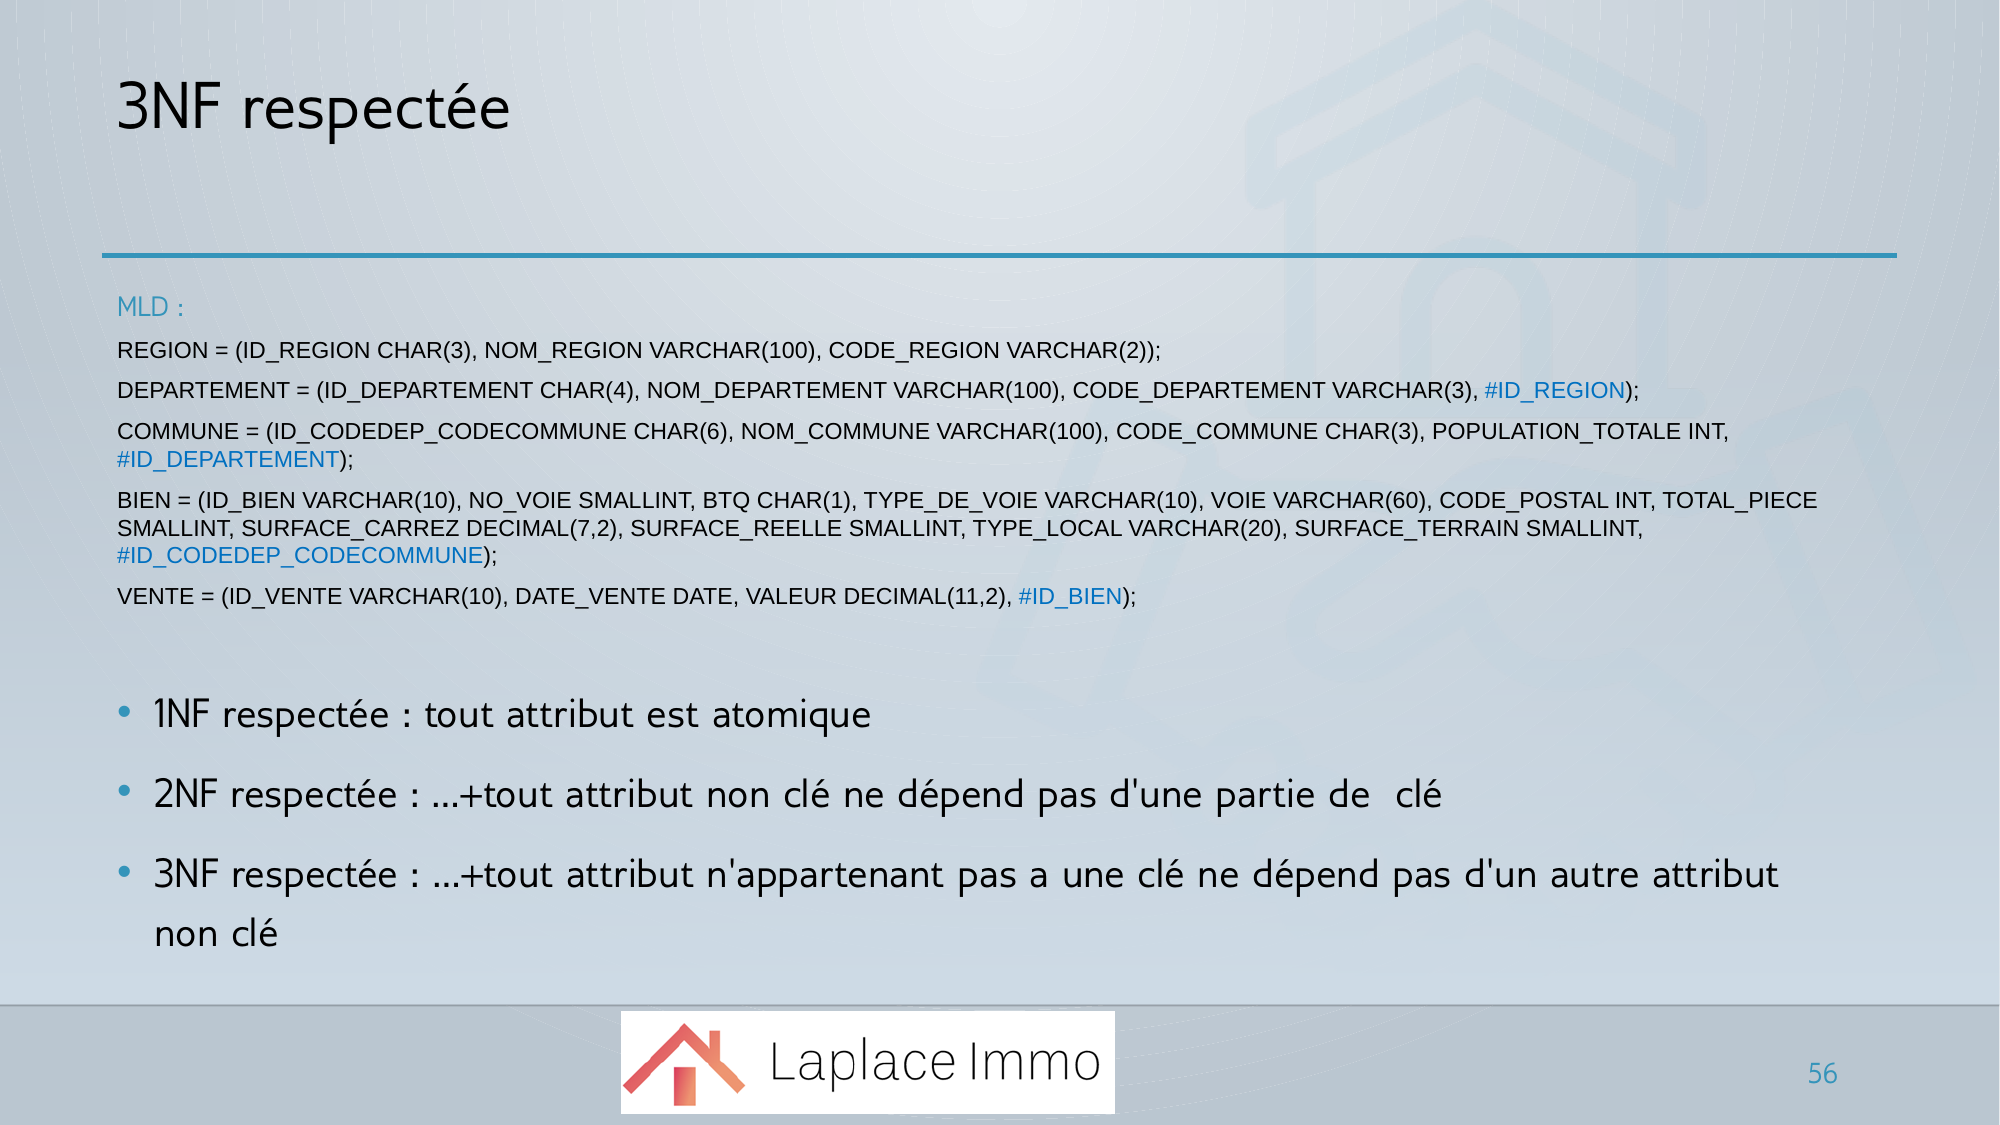

# 3NF respectée
MLD :
Region = (Id_region CHAR(3), Nom_region VARCHAR(100), Code_region VARCHAR(2));
Departement = (Id_departement CHAR(4), Nom_departement VARCHAR(100), Code_departement VARCHAR(3), #Id_region);
Commune = (Id_codedep_codecommune CHAR(6), Nom_commune VARCHAR(100), Code_commune CHAR(3), Population_totale INT, #Id_departement);
Bien = (Id_bien VARCHAR(10), No_voie SMALLINT, BTQ CHAR(1), Type_de_voie VARCHAR(10), Voie VARCHAR(60), Code_postal INT, Total_piece SMALLINT, Surface_carrez DECIMAL(7,2), Surface_reelle SMALLINT, Type_local VARCHAR(20), Surface_terrain SMALLINT, #Id_codedep_codecommune);
Vente = (Id_vente VARCHAR(10), Date_vente DATE, Valeur DECIMAL(11,2), #Id_bien);

1NF respectée : tout attribut est atomique
2NF respectée : …+tout attribut non clé ne dépend pas d'une partie de  clé
3NF respectée : …+tout attribut n'appartenant pas a une clé ne dépend pas d'un autre attribut non clé

56